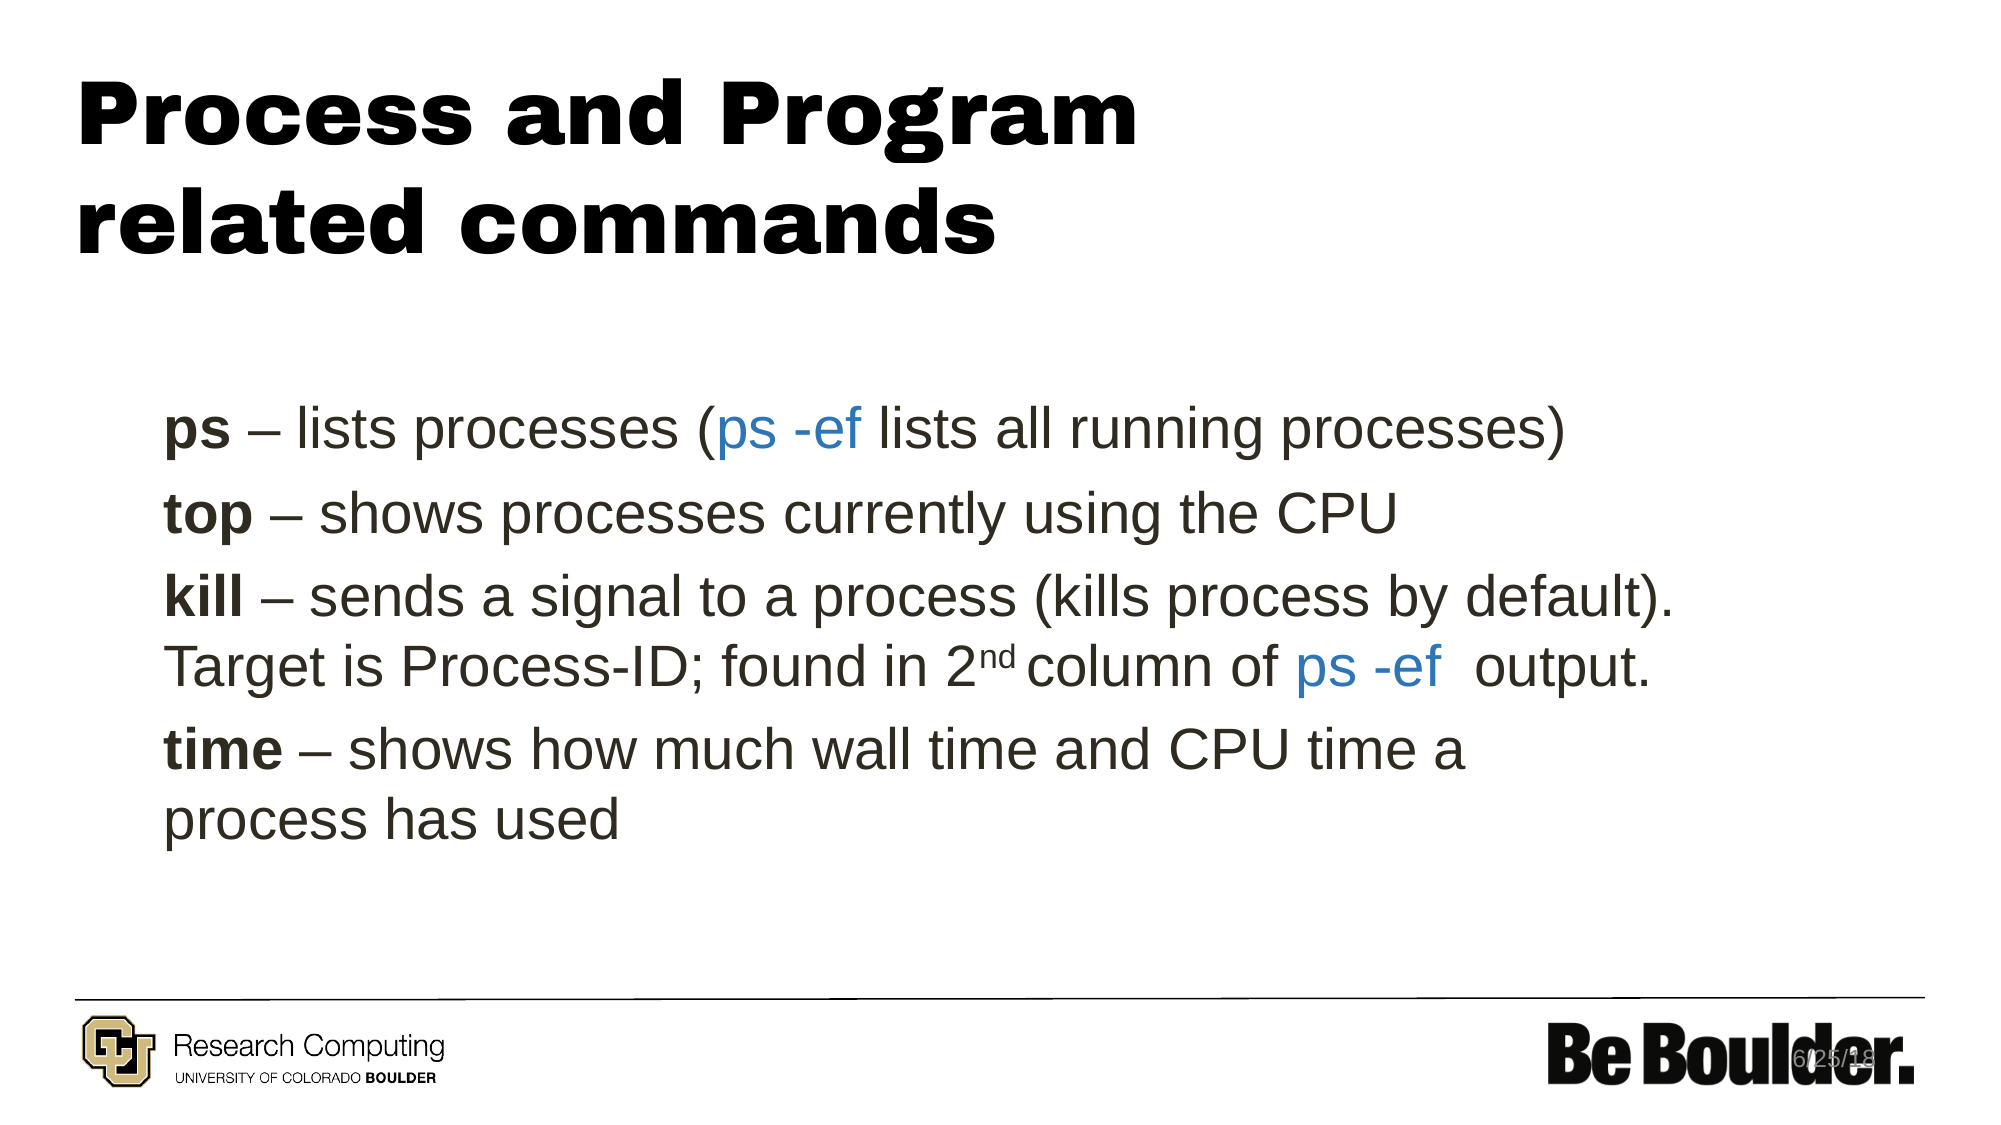

# Process and Program  related commands
ps – lists processes (ps -ef lists all running processes)
top – shows processes currently using the CPU
kill – sends a signal to a process (kills process by default).  Target is Process-ID; found in 2nd column of ps -ef  output.
time – shows how much wall time and CPU time a process has used

6/25/18
Research Computing @ CU Boulder